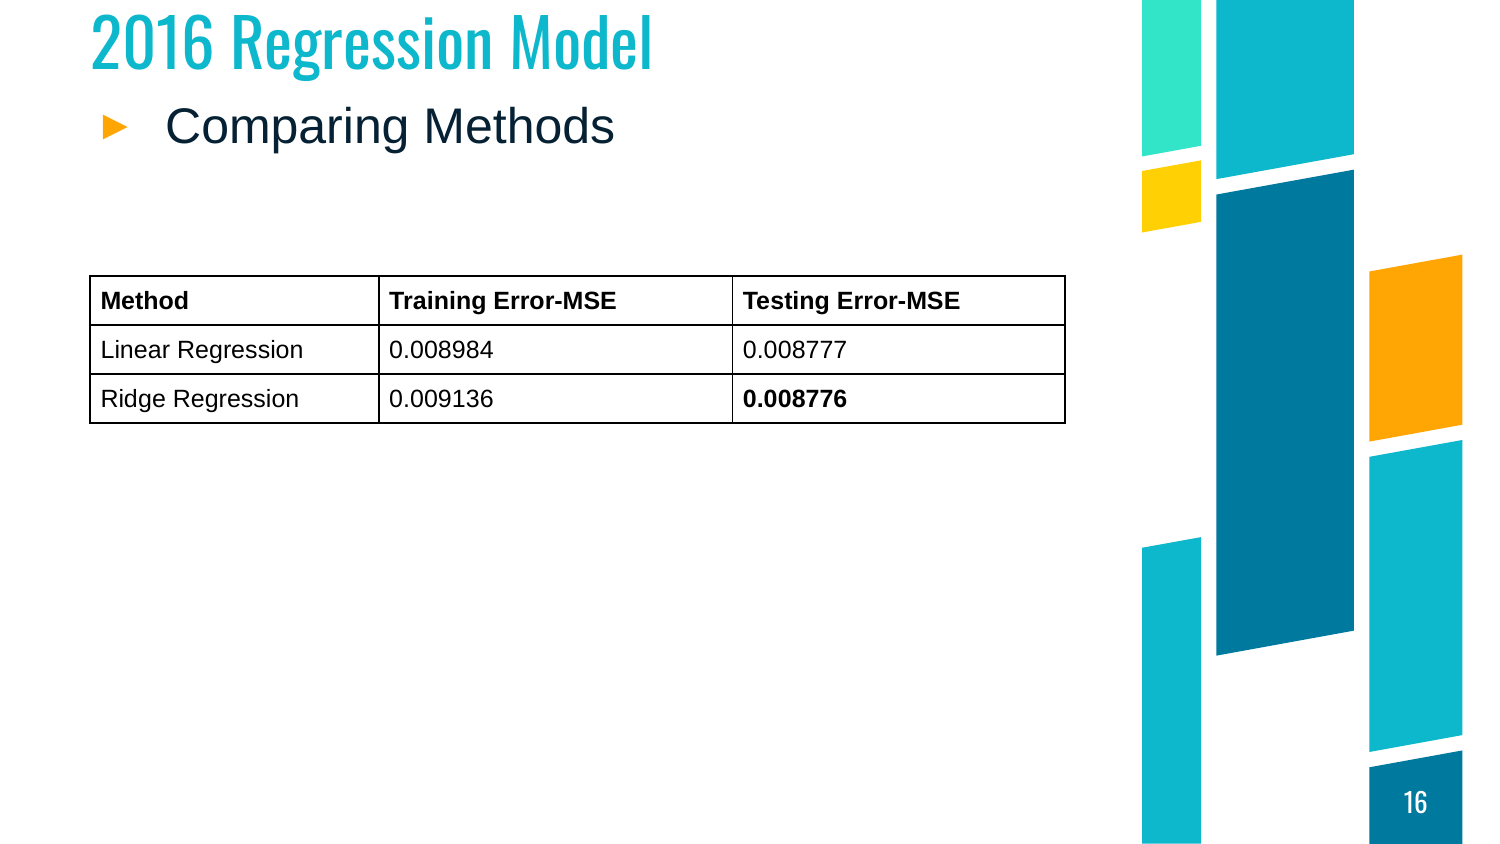

# 2016 Regression Model
Comparing Methods

| Method | Training Error-MSE | Testing Error-MSE |
| --- | --- | --- |
| Linear Regression | 0.008984 | 0.008777 |
| Ridge Regression | 0.009136 | 0.008776 |
16